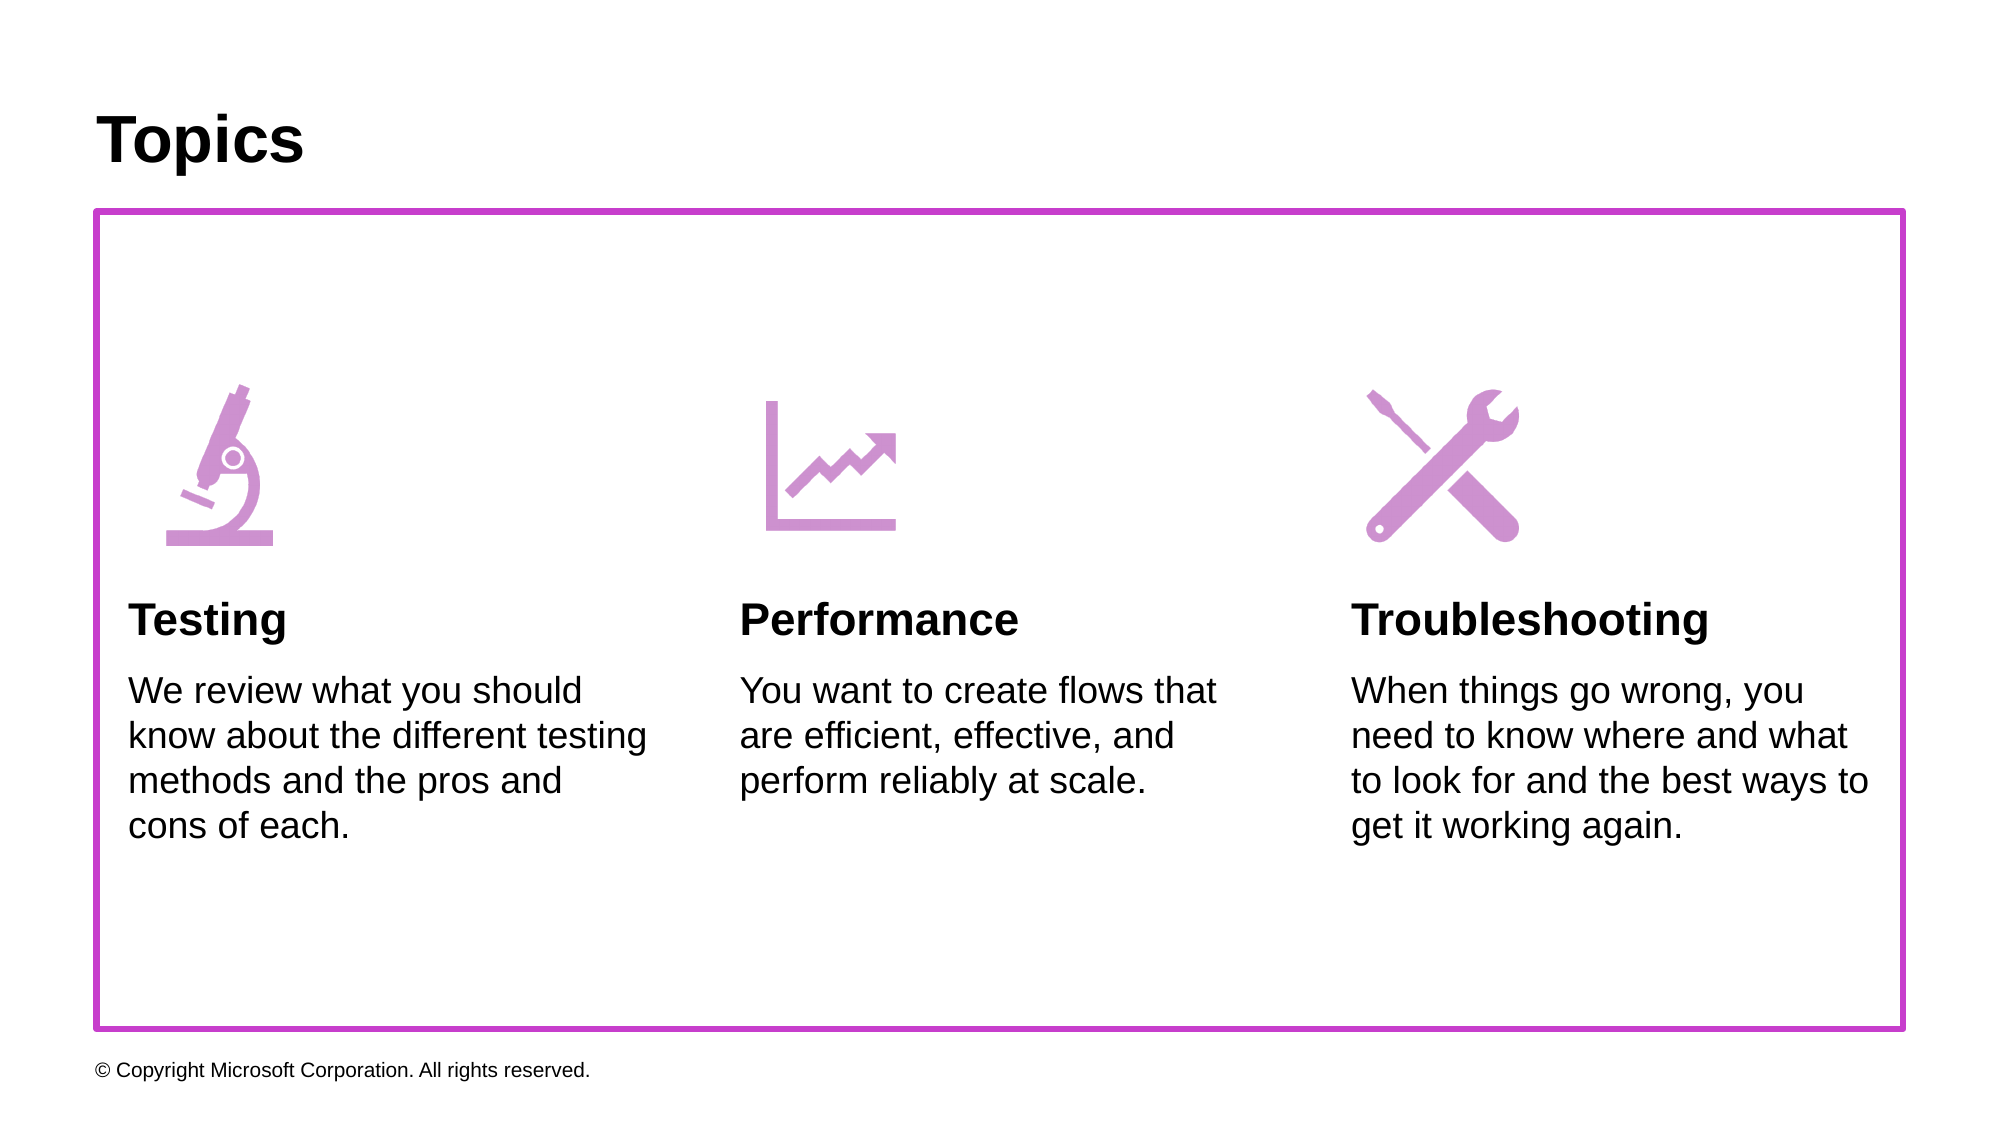

# Topics

Testing
We review what you should know about the different testing methods and the pros and cons of each.
Performance
You want to create flows that are efficient, effective, and perform reliably at scale.
Troubleshooting
When things go wrong, you need to know where and what to look for and the best ways to get it working again.